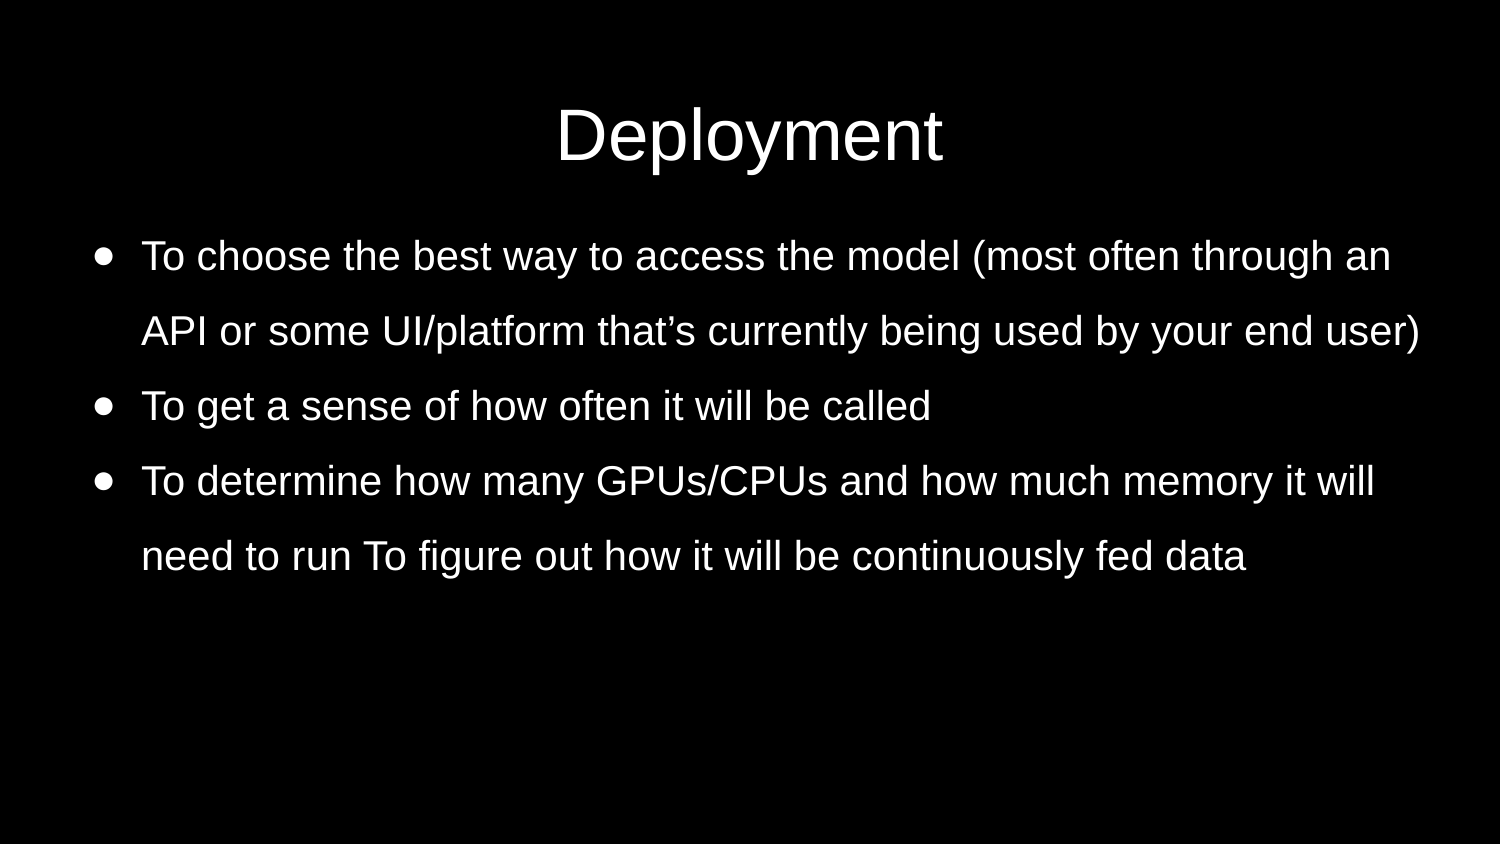

# Deployment
To choose the best way to access the model (most often through an API or some UI/platform that’s currently being used by your end user)
To get a sense of how often it will be called
To determine how many GPUs/CPUs and how much memory it will need to run To figure out how it will be continuously fed data